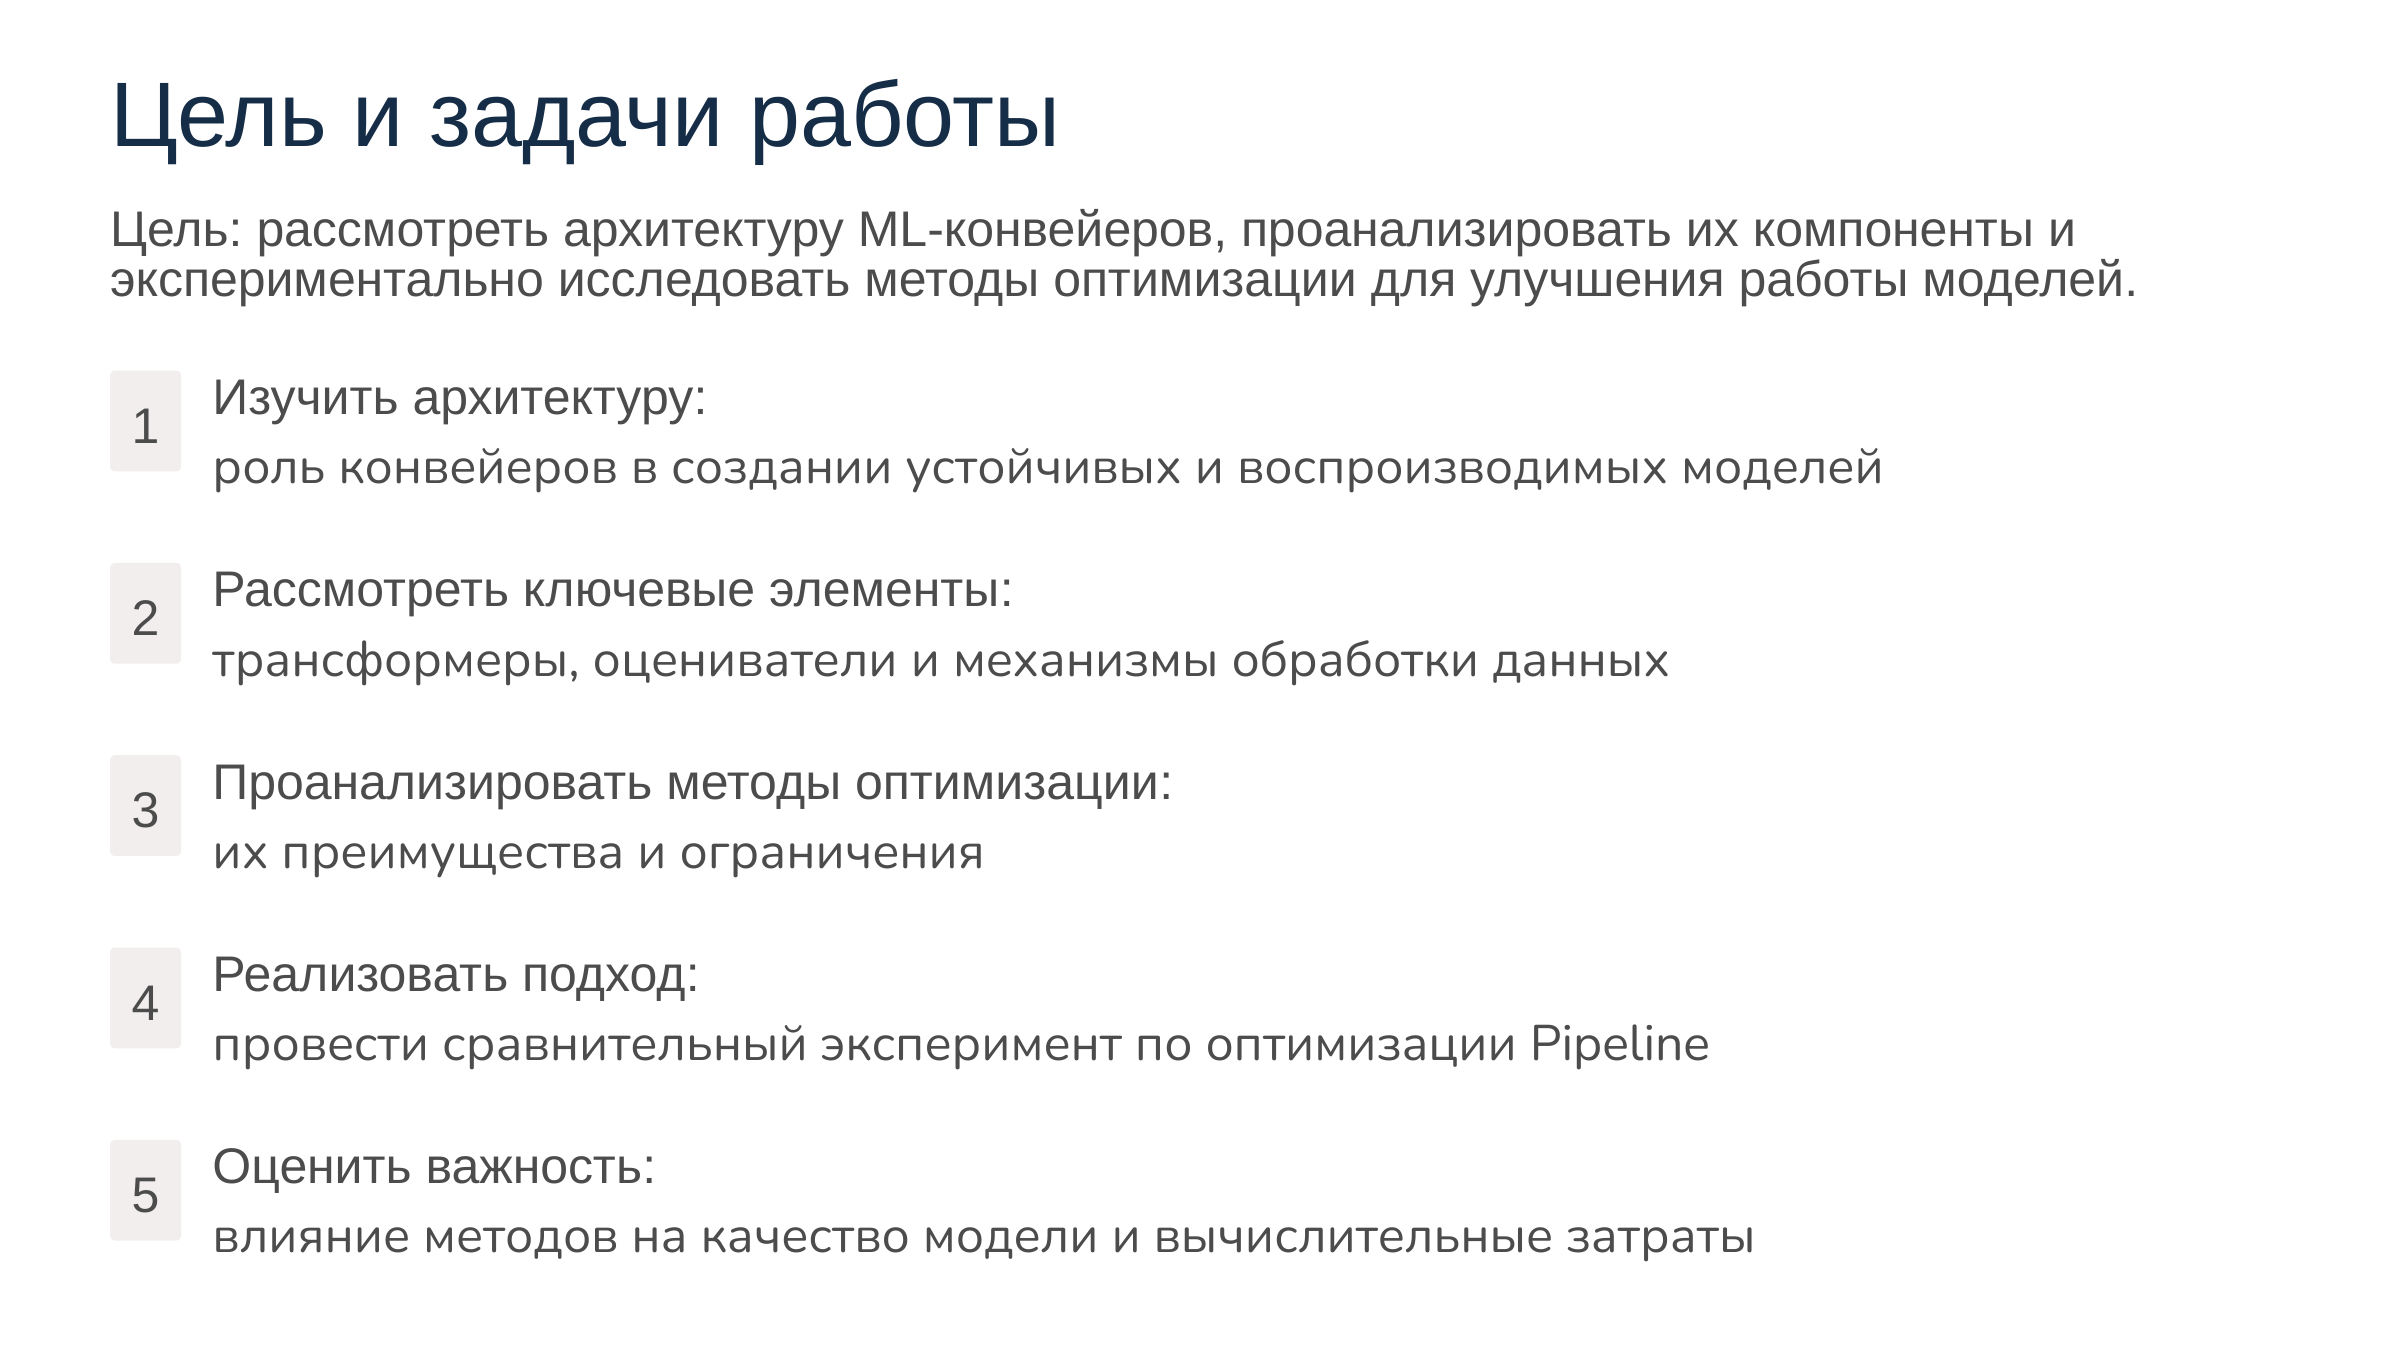

Цель и задачи работы
Цель: рассмотреть архитектуру ML-конвейеров, проанализировать их компоненты и экспериментально исследовать методы оптимизации для улучшения работы моделей.

Изучить архитектуру:
1
роль конвейеров в создании устойчивых и воспроизводимых моделей

Рассмотреть ключевые элементы:
2
трансформеры, оцениватели и механизмы обработки данных

Проанализировать методы оптимизации:
3
их преимущества и ограничения

Реализовать подход:
4
провести сравнительный эксперимент по оптимизации Pipeline

Оценить важность:
5
влияние методов на качество модели и вычислительные затраты